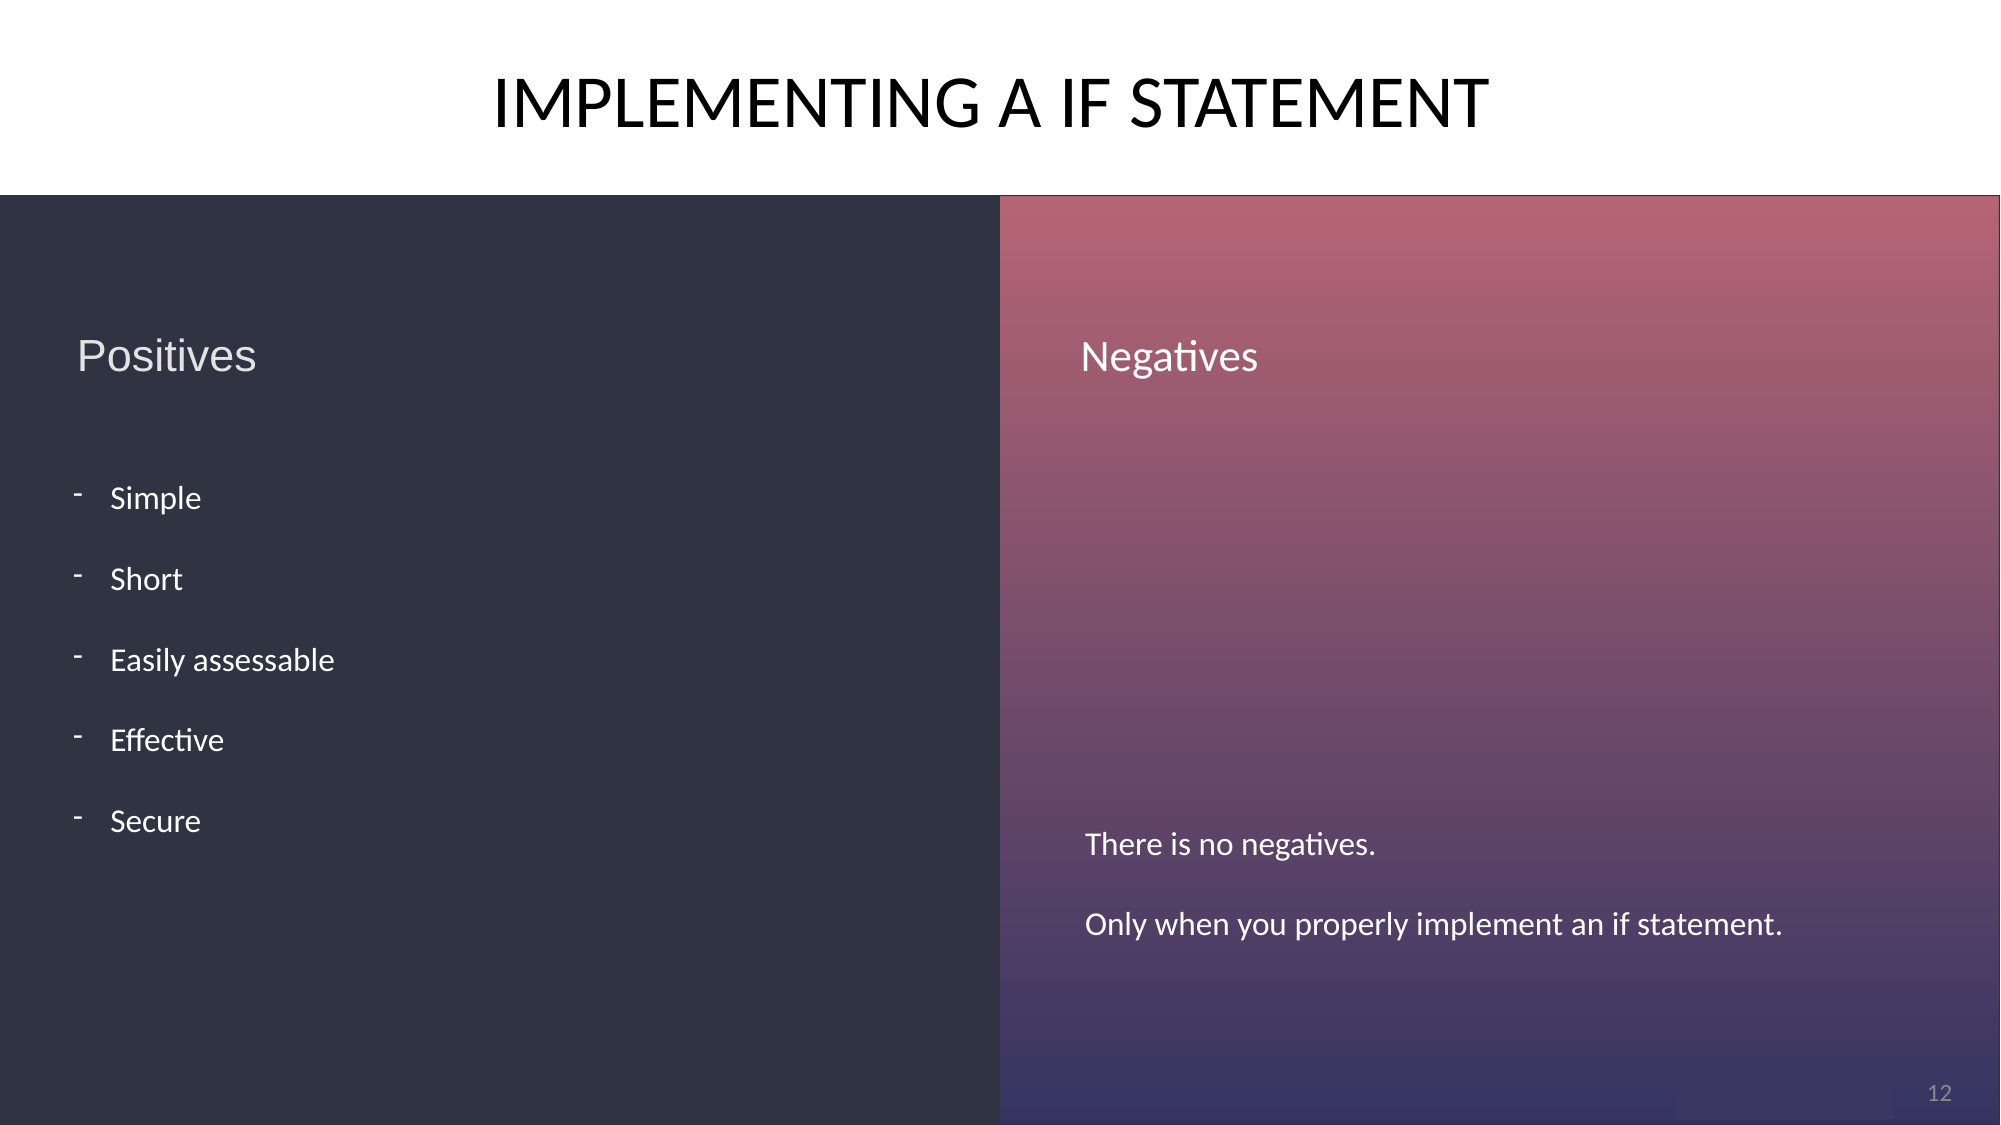

# IMPLEMENTING A IF STATEMENT
Positives
Negatives
Simple
Short
Easily assessable
Effective
Secure

There is no negatives.
Only when you properly implement an if statement.

12